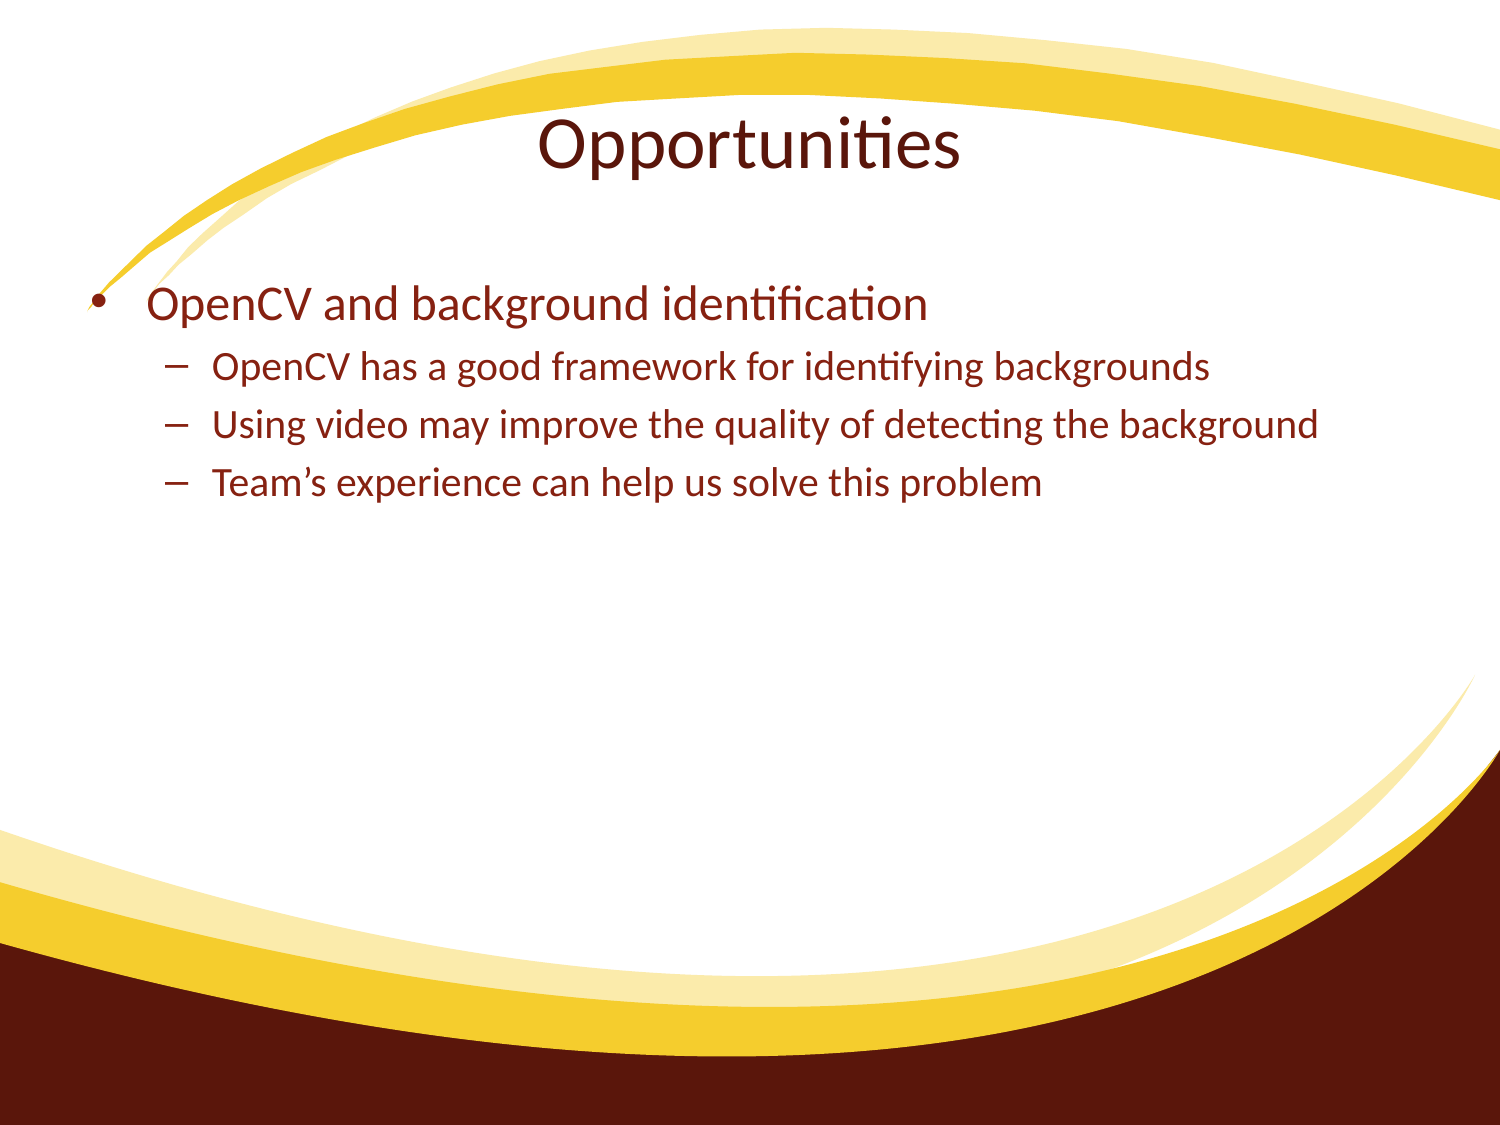

# Opportunities
OpenCV and background identification
OpenCV has a good framework for identifying backgrounds
Using video may improve the quality of detecting the background
Team’s experience can help us solve this problem